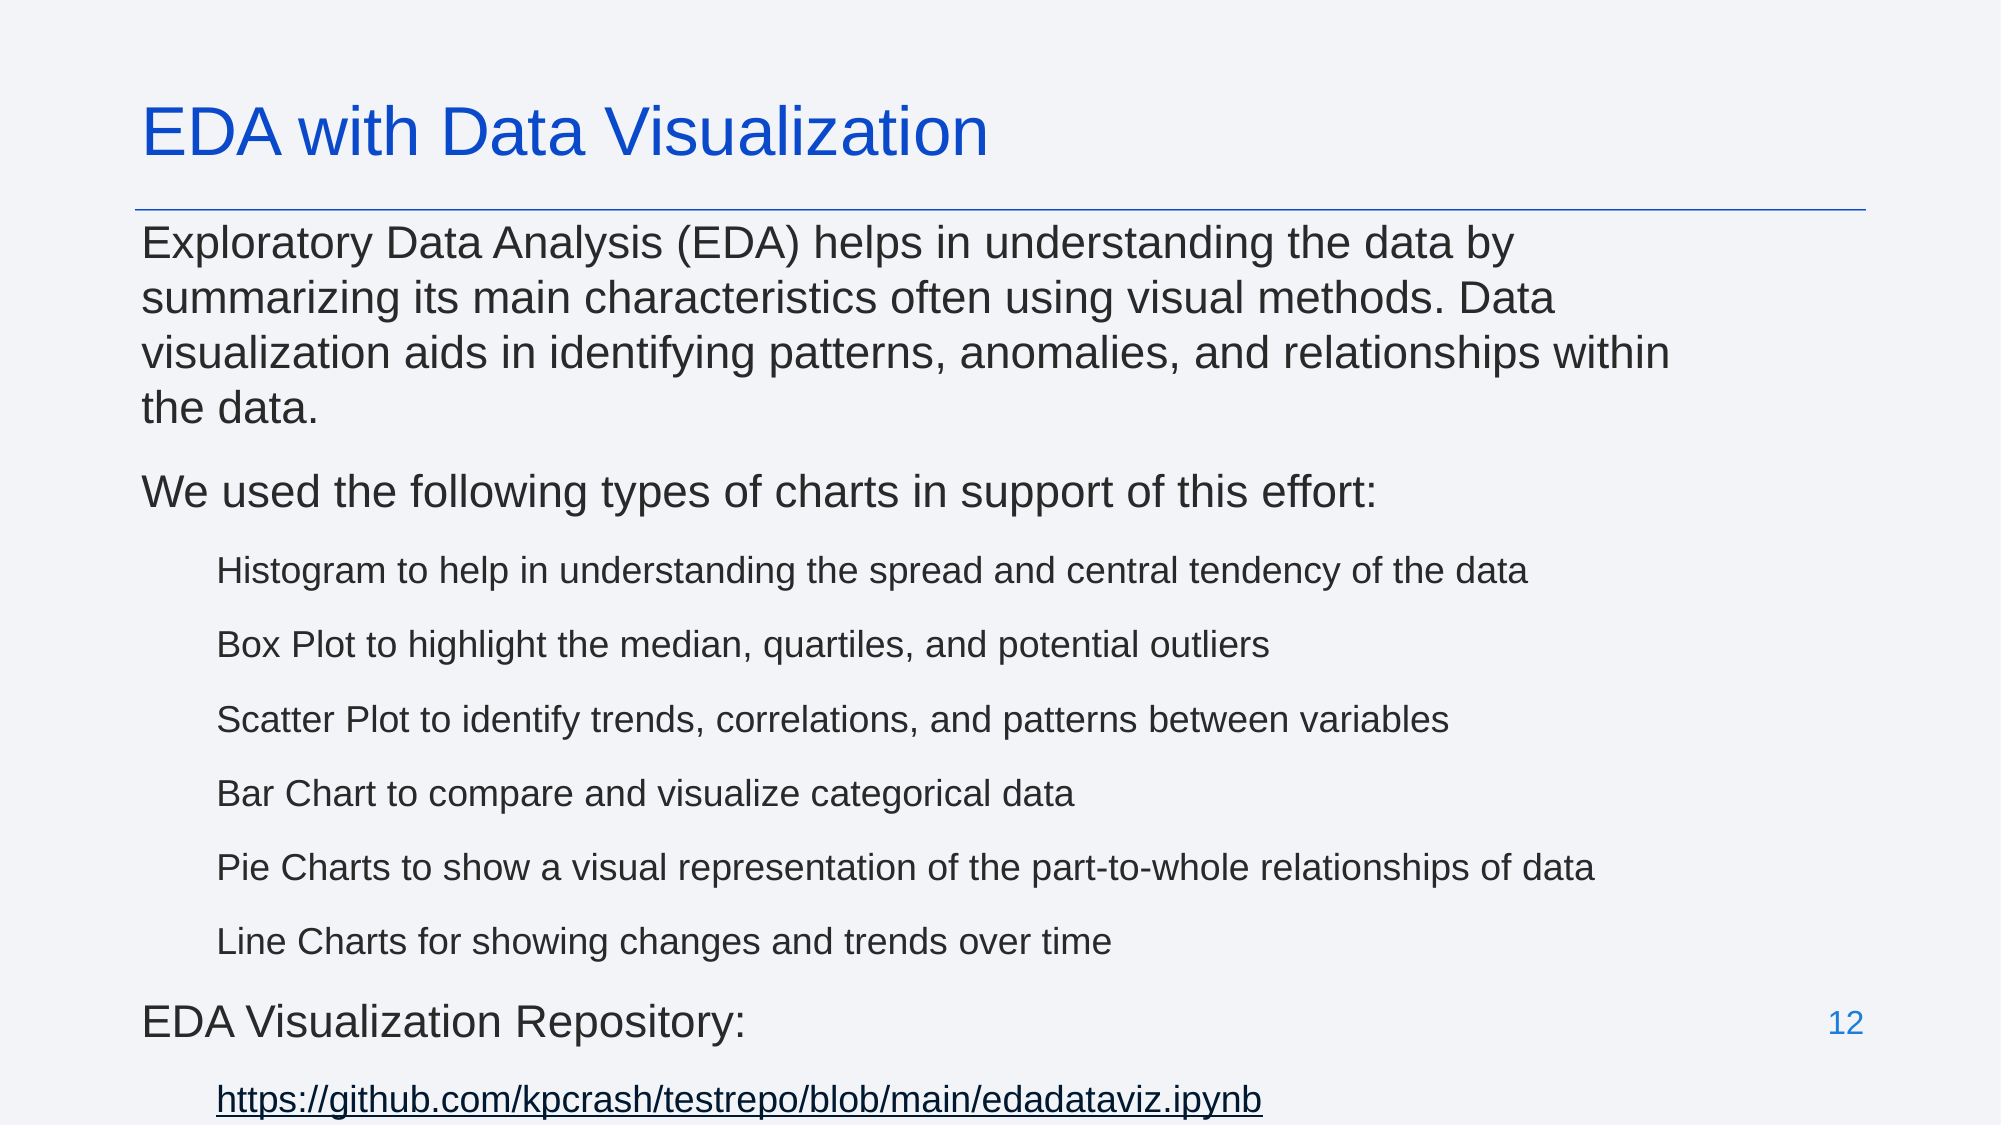

EDA with Data Visualization
Exploratory Data Analysis (EDA) helps in understanding the data by summarizing its main characteristics often using visual methods. Data visualization aids in identifying patterns, anomalies, and relationships within the data.
We used the following types of charts in support of this effort:
Histogram to help in understanding the spread and central tendency of the data
Box Plot to highlight the median, quartiles, and potential outliers
Scatter Plot to identify trends, correlations, and patterns between variables
Bar Chart to compare and visualize categorical data
Pie Charts to show a visual representation of the part-to-whole relationships of data
Line Charts for showing changes and trends over time
EDA Visualization Repository:
https://github.com/kpcrash/testrepo/blob/main/edadataviz.ipynb

12